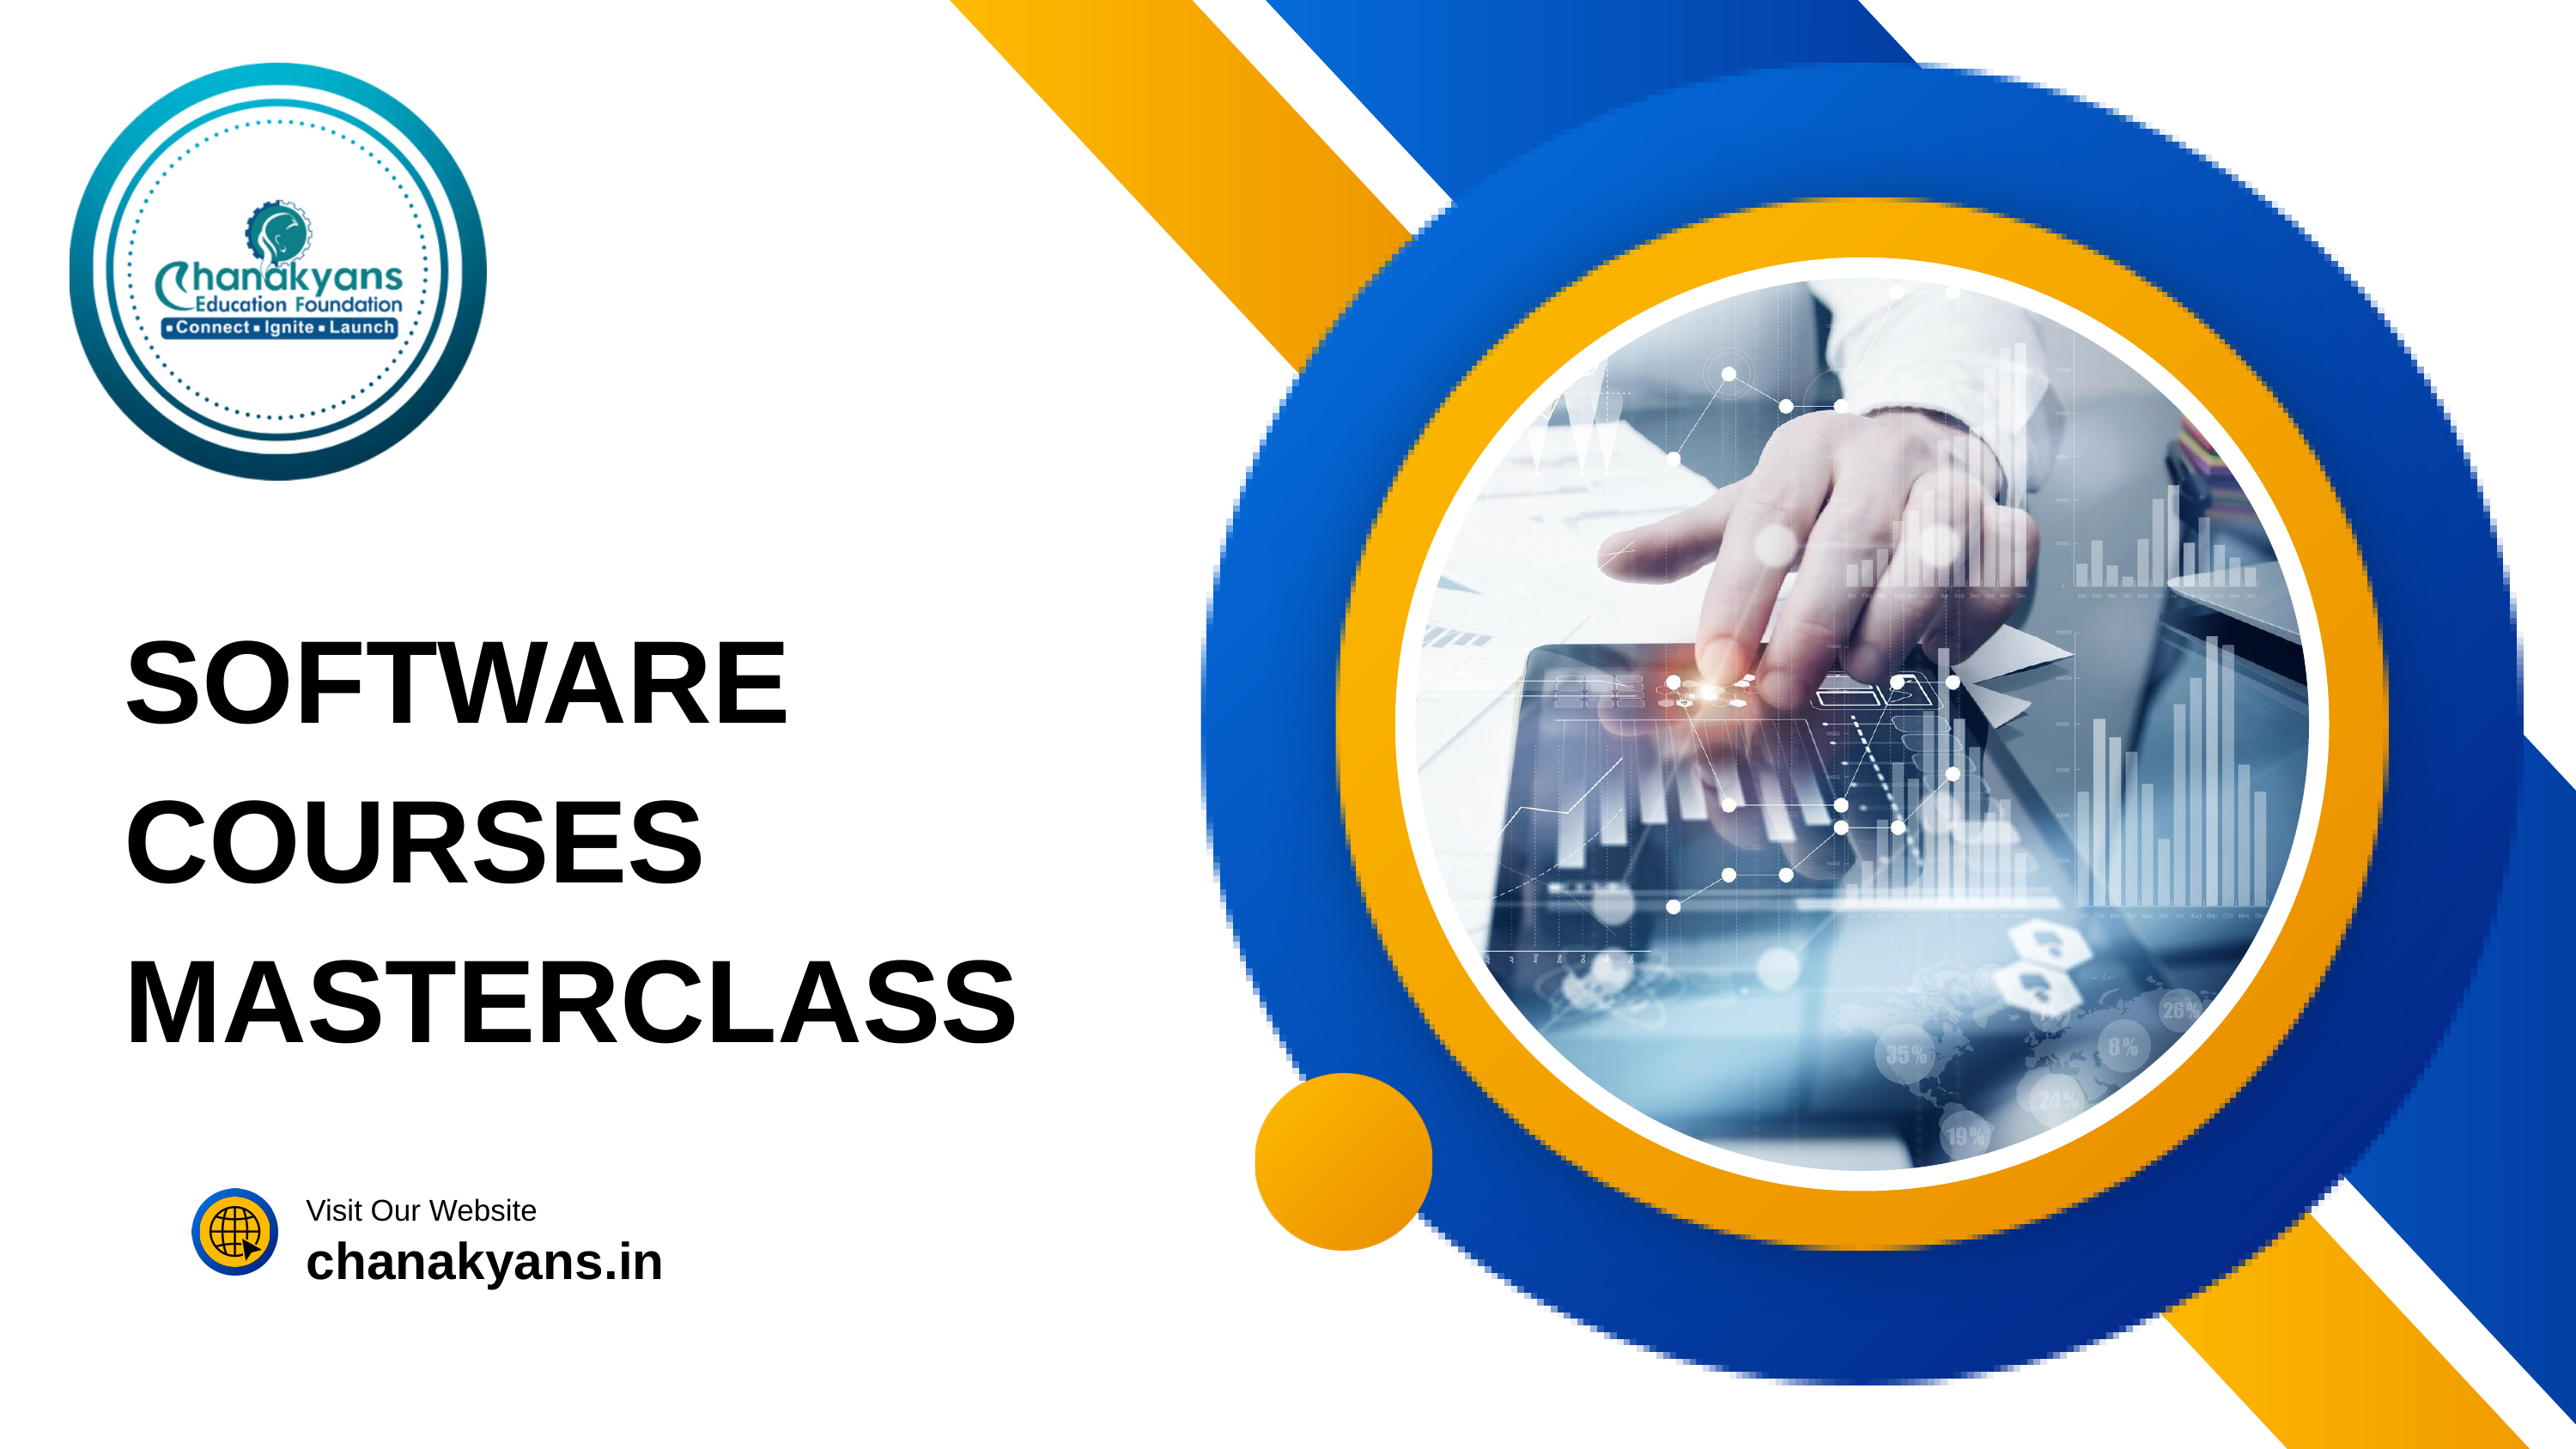

SOFTWARE COURSES MASTERCLASS

Visit Our Website

chanakyans.in